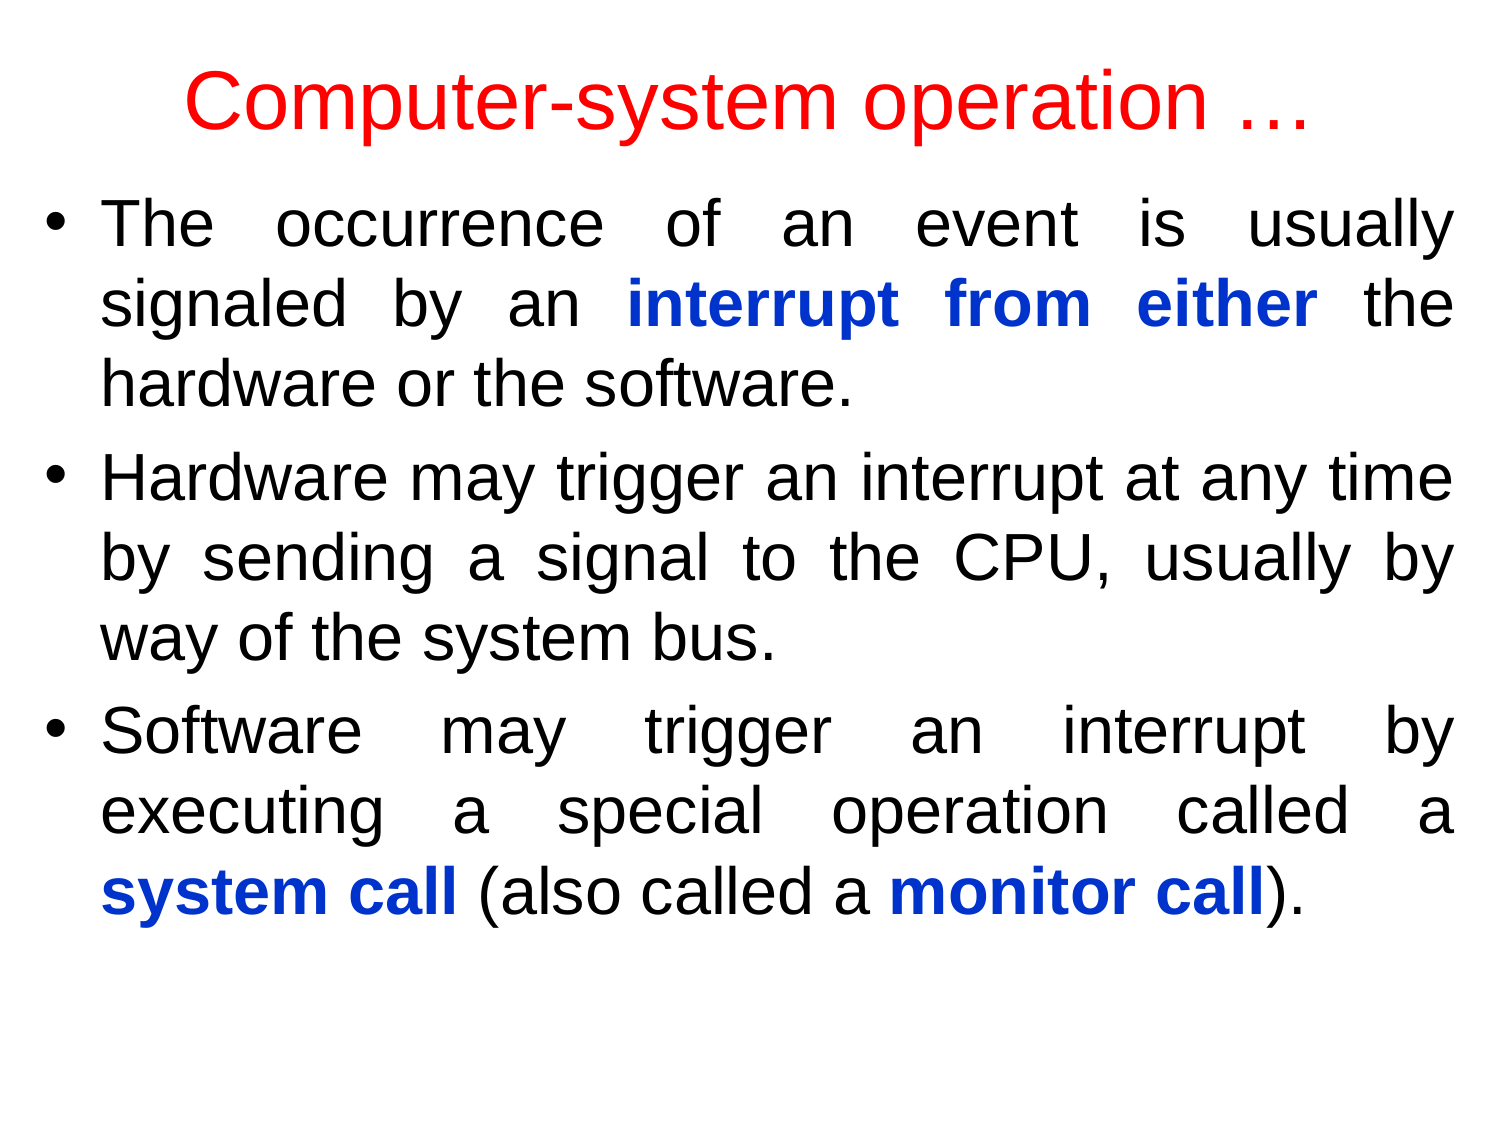

Computer-system operation …
The occurrence of an event is usually signaled by an interrupt from either the hardware or the software.
Hardware may trigger an interrupt at any time by sending a signal to the CPU, usually by way of the system bus.
Software may trigger an interrupt by executing a special operation called a system call (also called a monitor call).